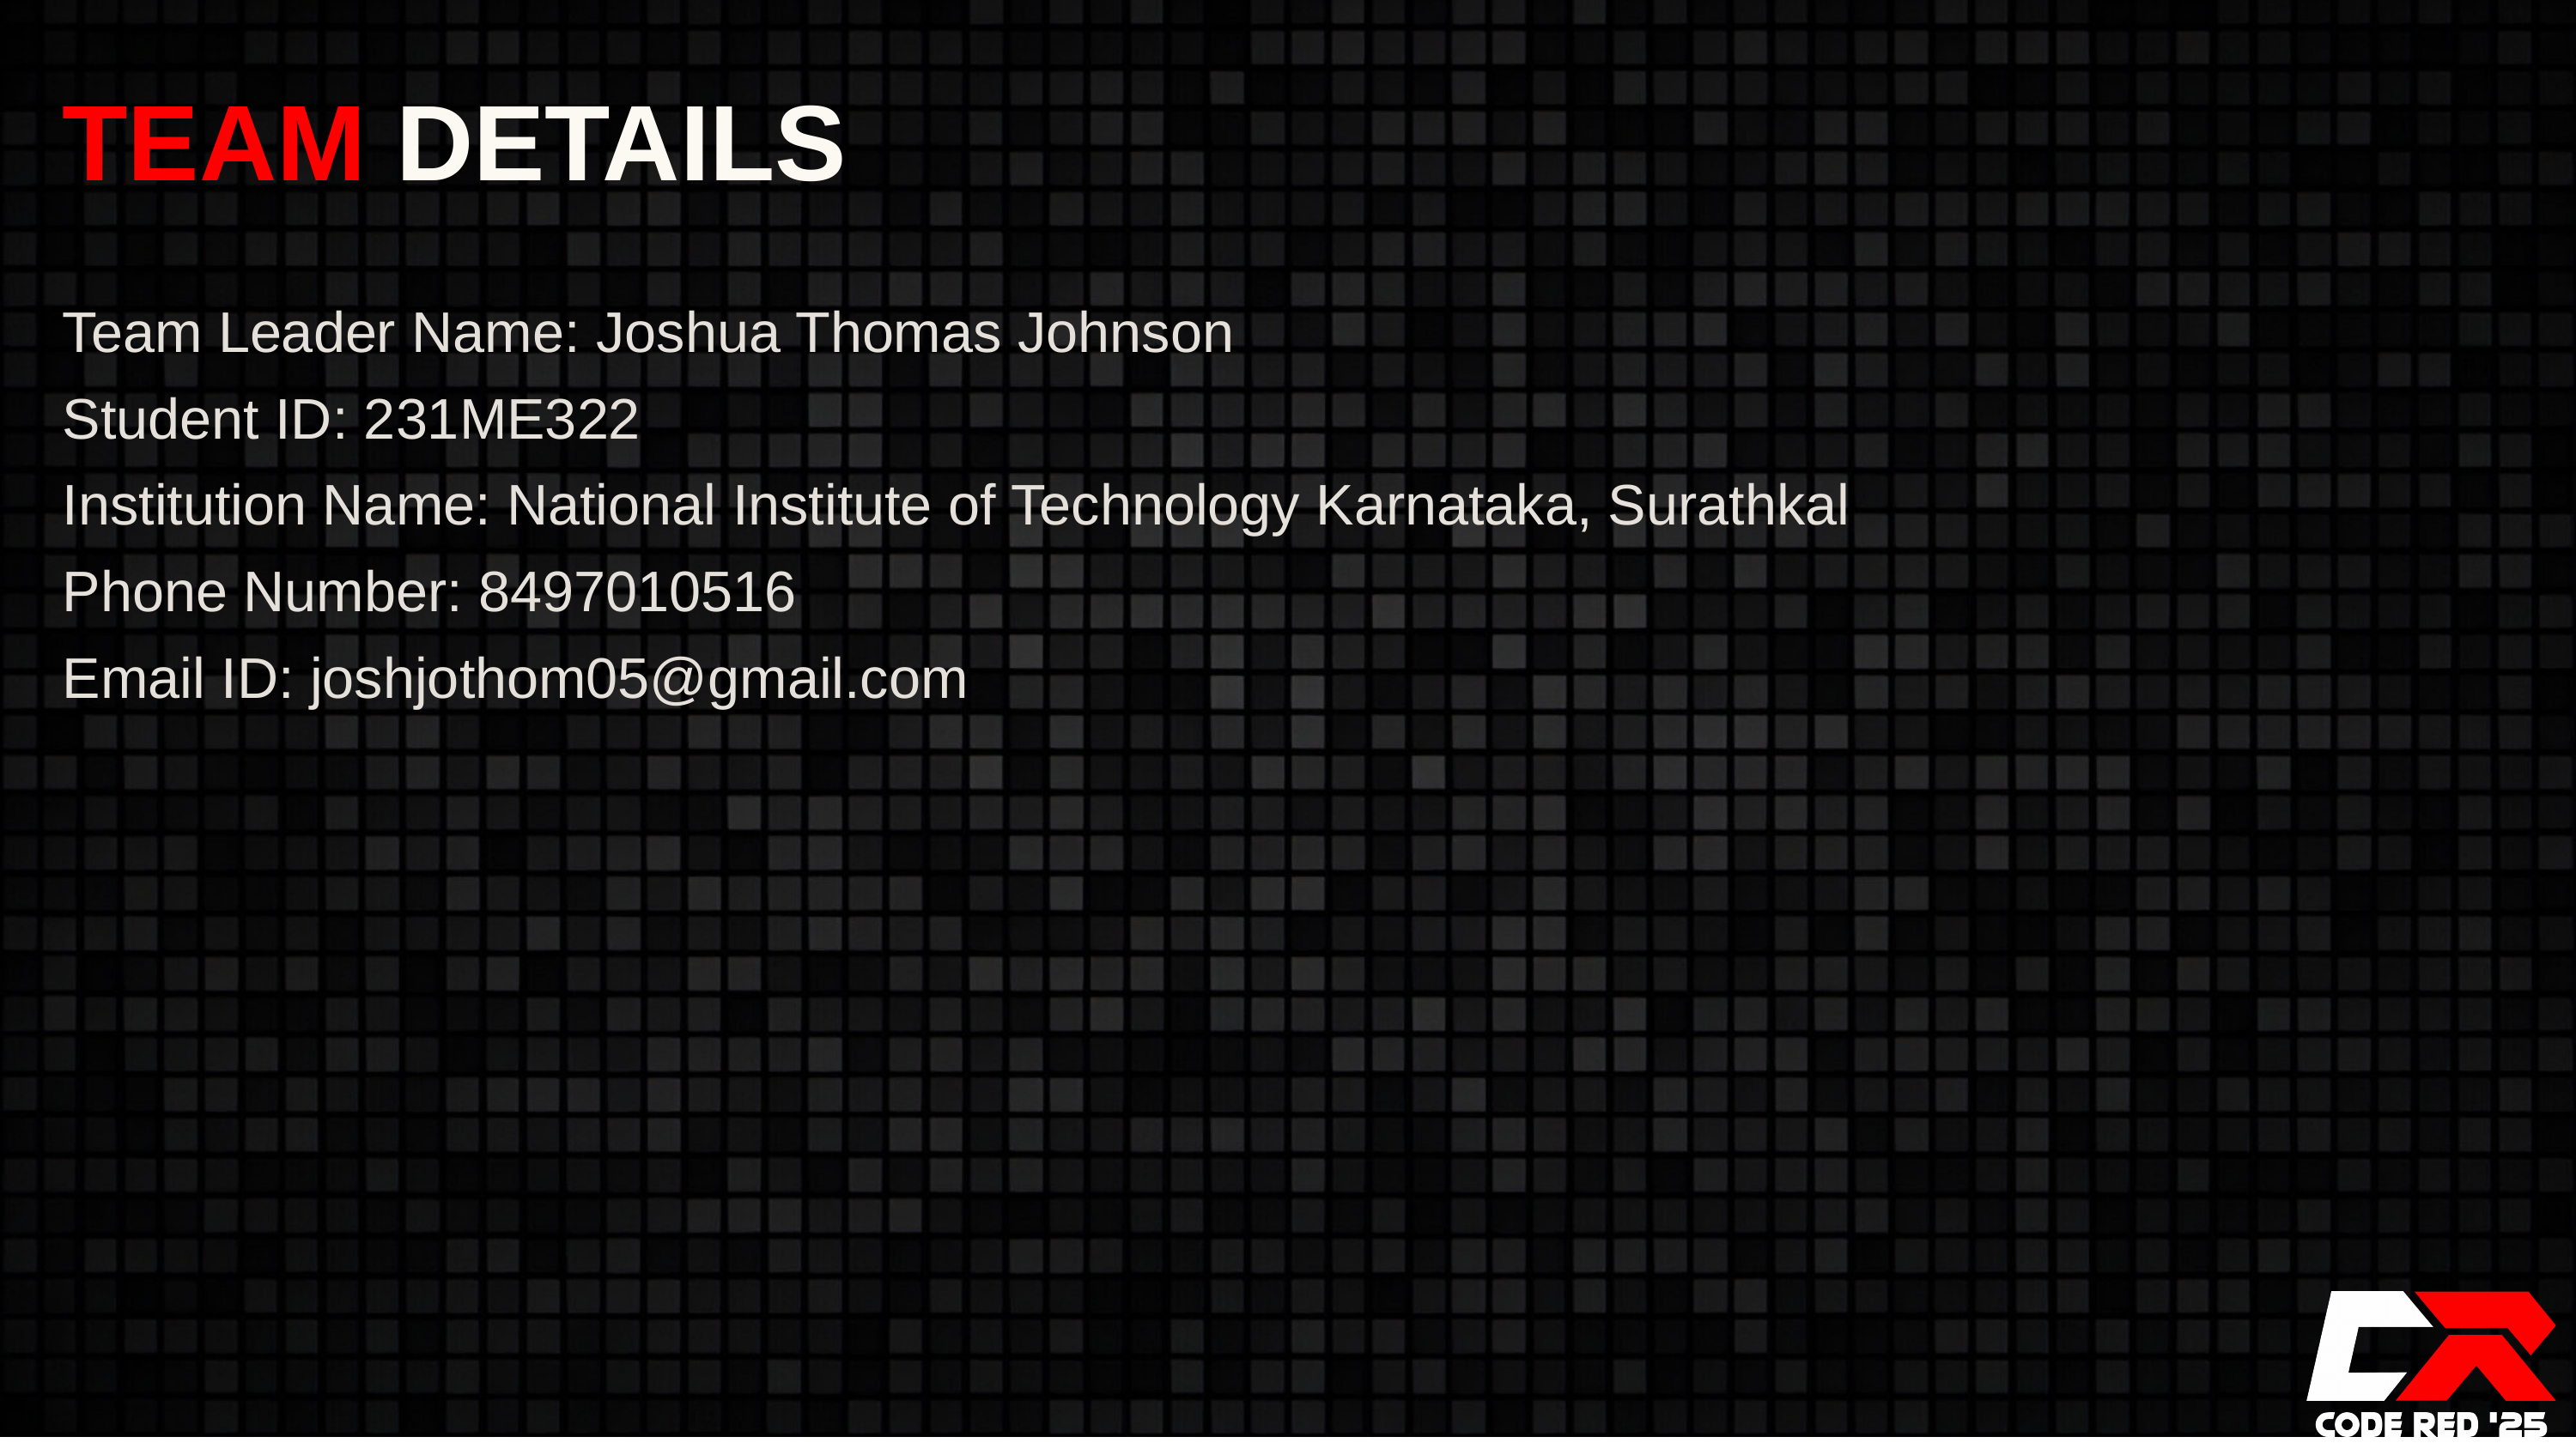

TEAM DETAILS
Team Leader Name: Joshua Thomas Johnson
Student ID: 231ME322
Institution Name: National Institute of Technology Karnataka, Surathkal
Phone Number: 8497010516
Email ID: joshjothom05@gmail.com